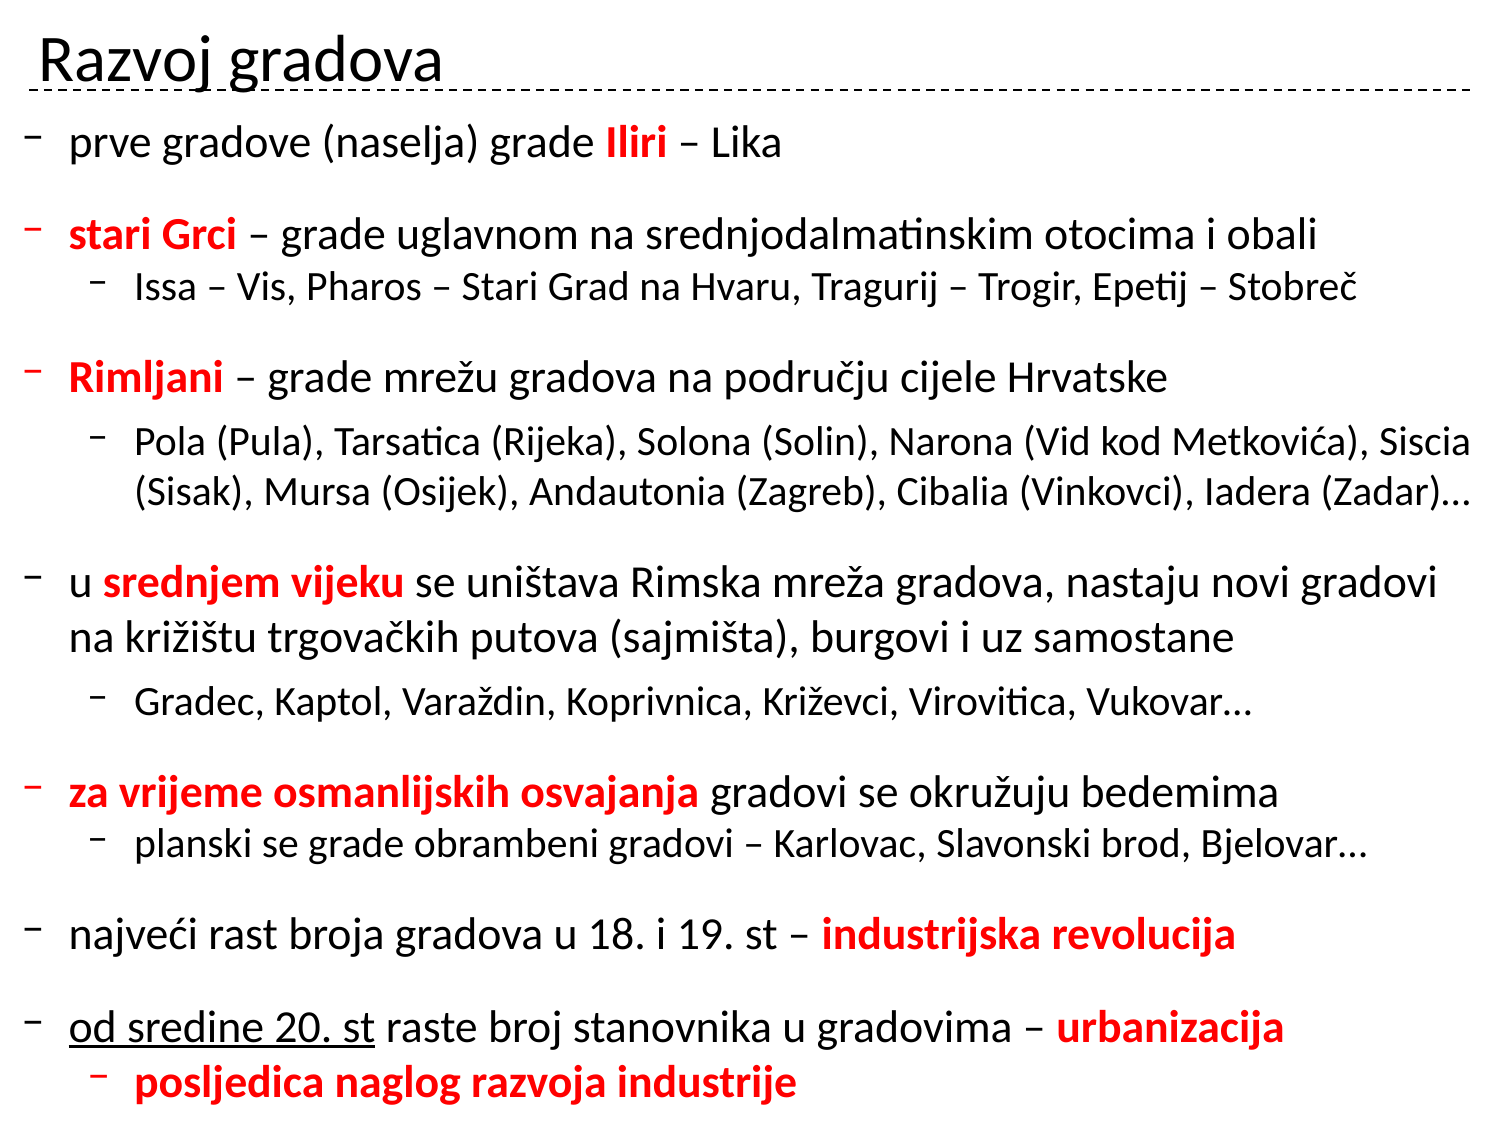

# Razvoj gradova
prve gradove (naselja) grade Iliri – Lika
stari Grci – grade uglavnom na srednjodalmatinskim otocima i obali
Issa – Vis, Pharos – Stari Grad na Hvaru, Tragurij – Trogir, Epetij – Stobreč
Rimljani – grade mrežu gradova na području cijele Hrvatske
Pola (Pula), Tarsatica (Rijeka), Solona (Solin), Narona (Vid kod Metkovića), Siscia (Sisak), Mursa (Osijek), Andautonia (Zagreb), Cibalia (Vinkovci), Iadera (Zadar)…
u srednjem vijeku se uništava Rimska mreža gradova, nastaju novi gradovi na križištu trgovačkih putova (sajmišta), burgovi i uz samostane
Gradec, Kaptol, Varaždin, Koprivnica, Križevci, Virovitica, Vukovar…
za vrijeme osmanlijskih osvajanja gradovi se okružuju bedemima
planski se grade obrambeni gradovi – Karlovac, Slavonski brod, Bjelovar…
najveći rast broja gradova u 18. i 19. st – industrijska revolucija
od sredine 20. st raste broj stanovnika u gradovima – urbanizacija
posljedica naglog razvoja industrije